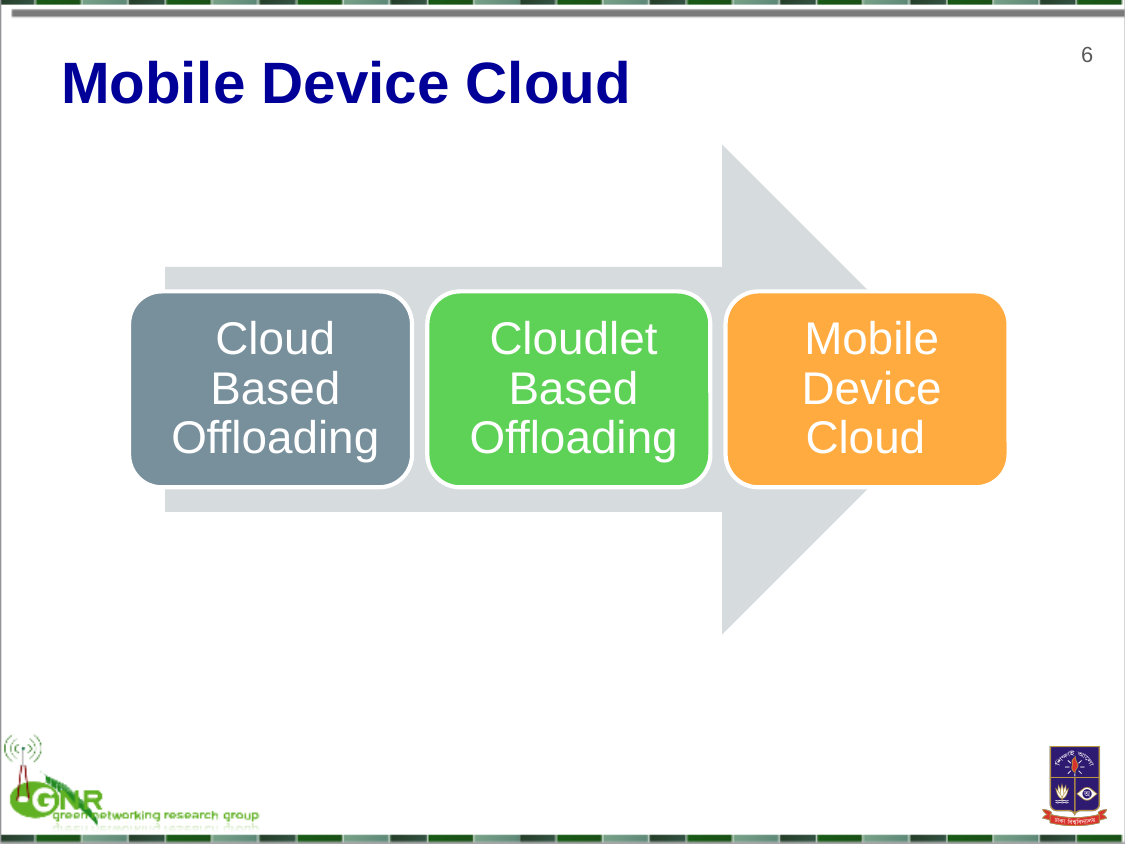

6
Mobile Device Cloud

Cloud Based Offloading
Cloudlet Based Offloading
Mobile Device Cloud